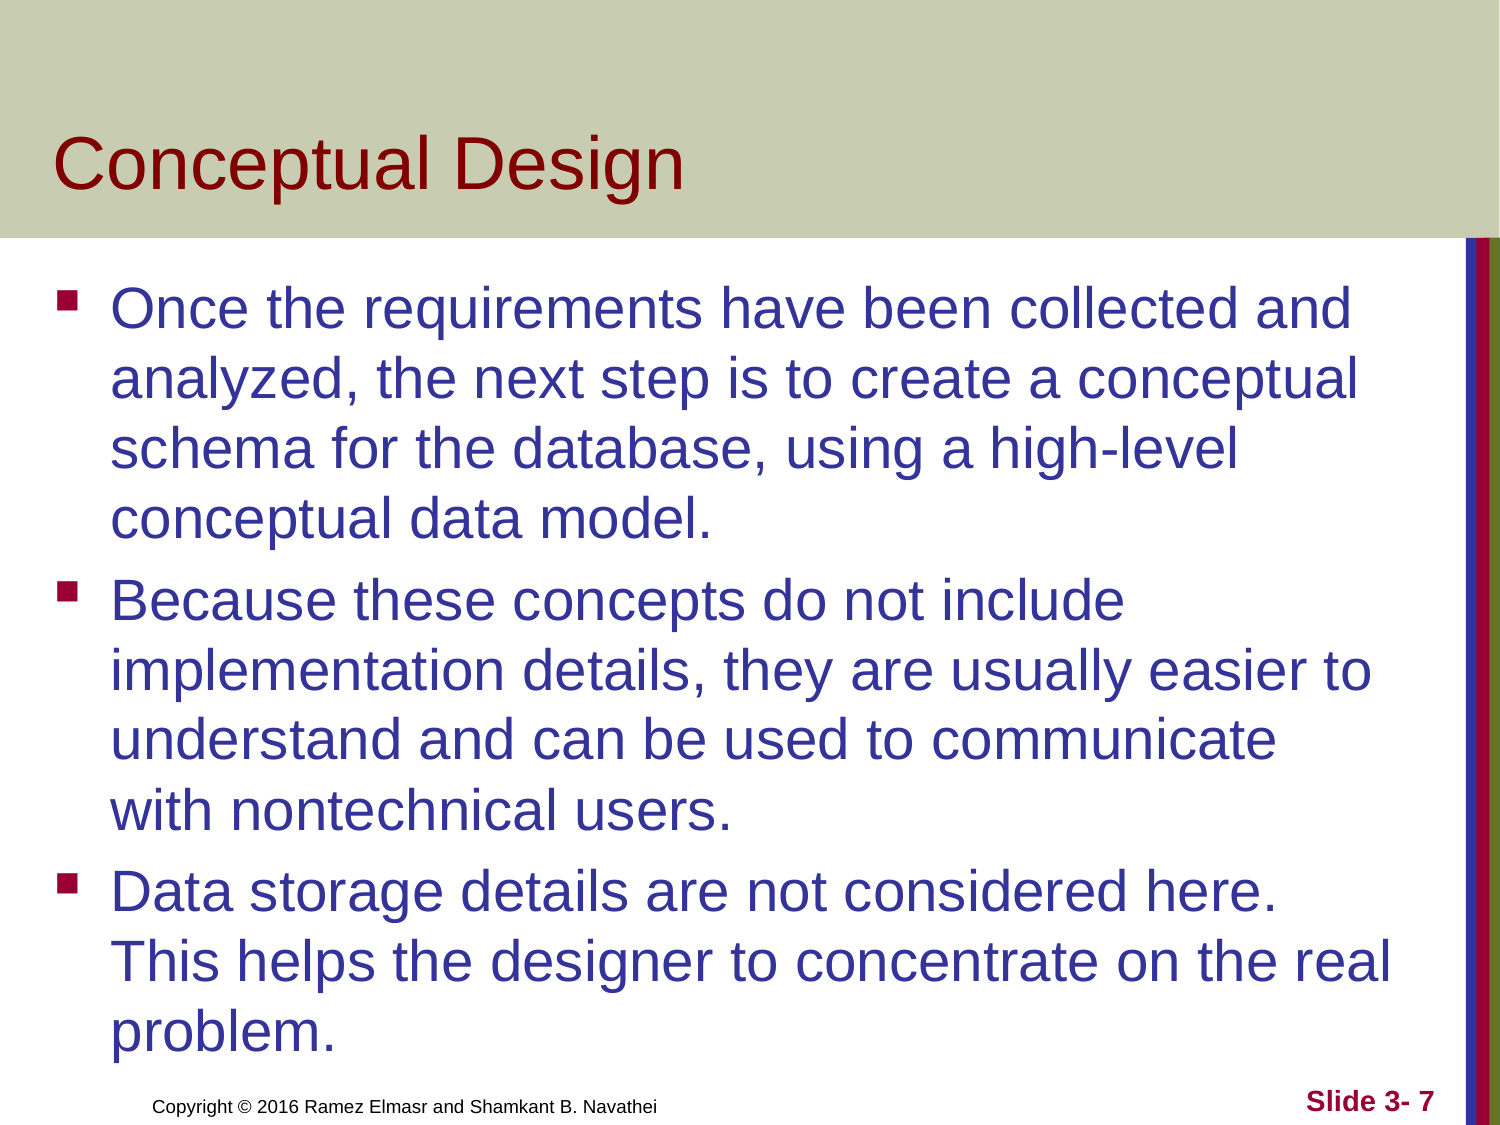

# Conceptual Design
Once the requirements have been collected and analyzed, the next step is to create a conceptual schema for the database, using a high-level conceptual data model.
Because these concepts do not include implementation details, they are usually easier to understand and can be used to communicate with nontechnical users.
Data storage details are not considered here. This helps the designer to concentrate on the real problem.

Slide 3- 7